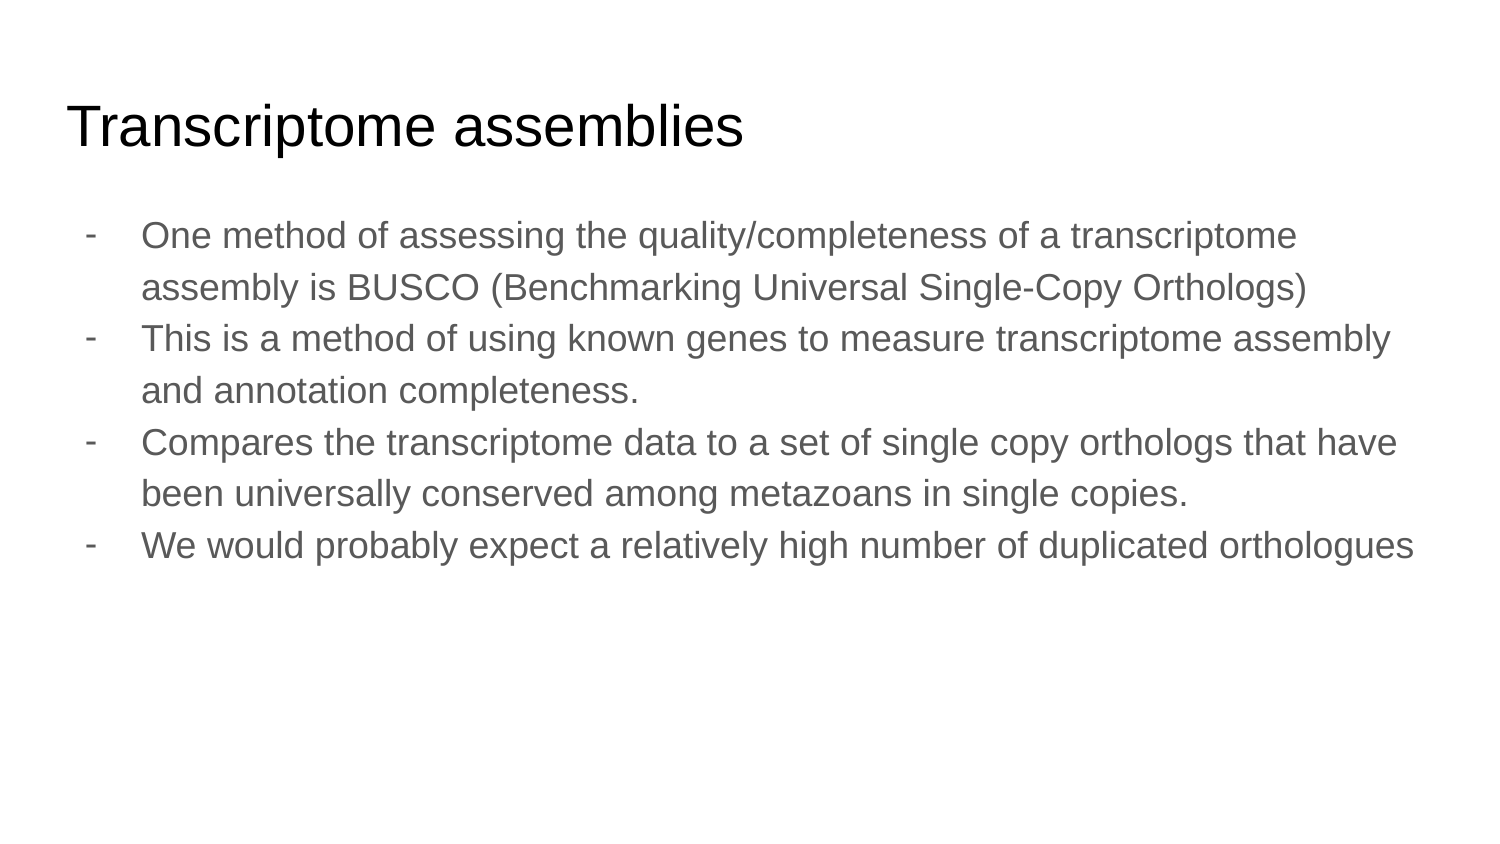

# Transcriptome assemblies
One method of assessing the quality/completeness of a transcriptome assembly is BUSCO (Benchmarking Universal Single-Copy Orthologs)
This is a method of using known genes to measure transcriptome assembly and annotation completeness.
Compares the transcriptome data to a set of single copy orthologs that have been universally conserved among metazoans in single copies.
We would probably expect a relatively high number of duplicated orthologues